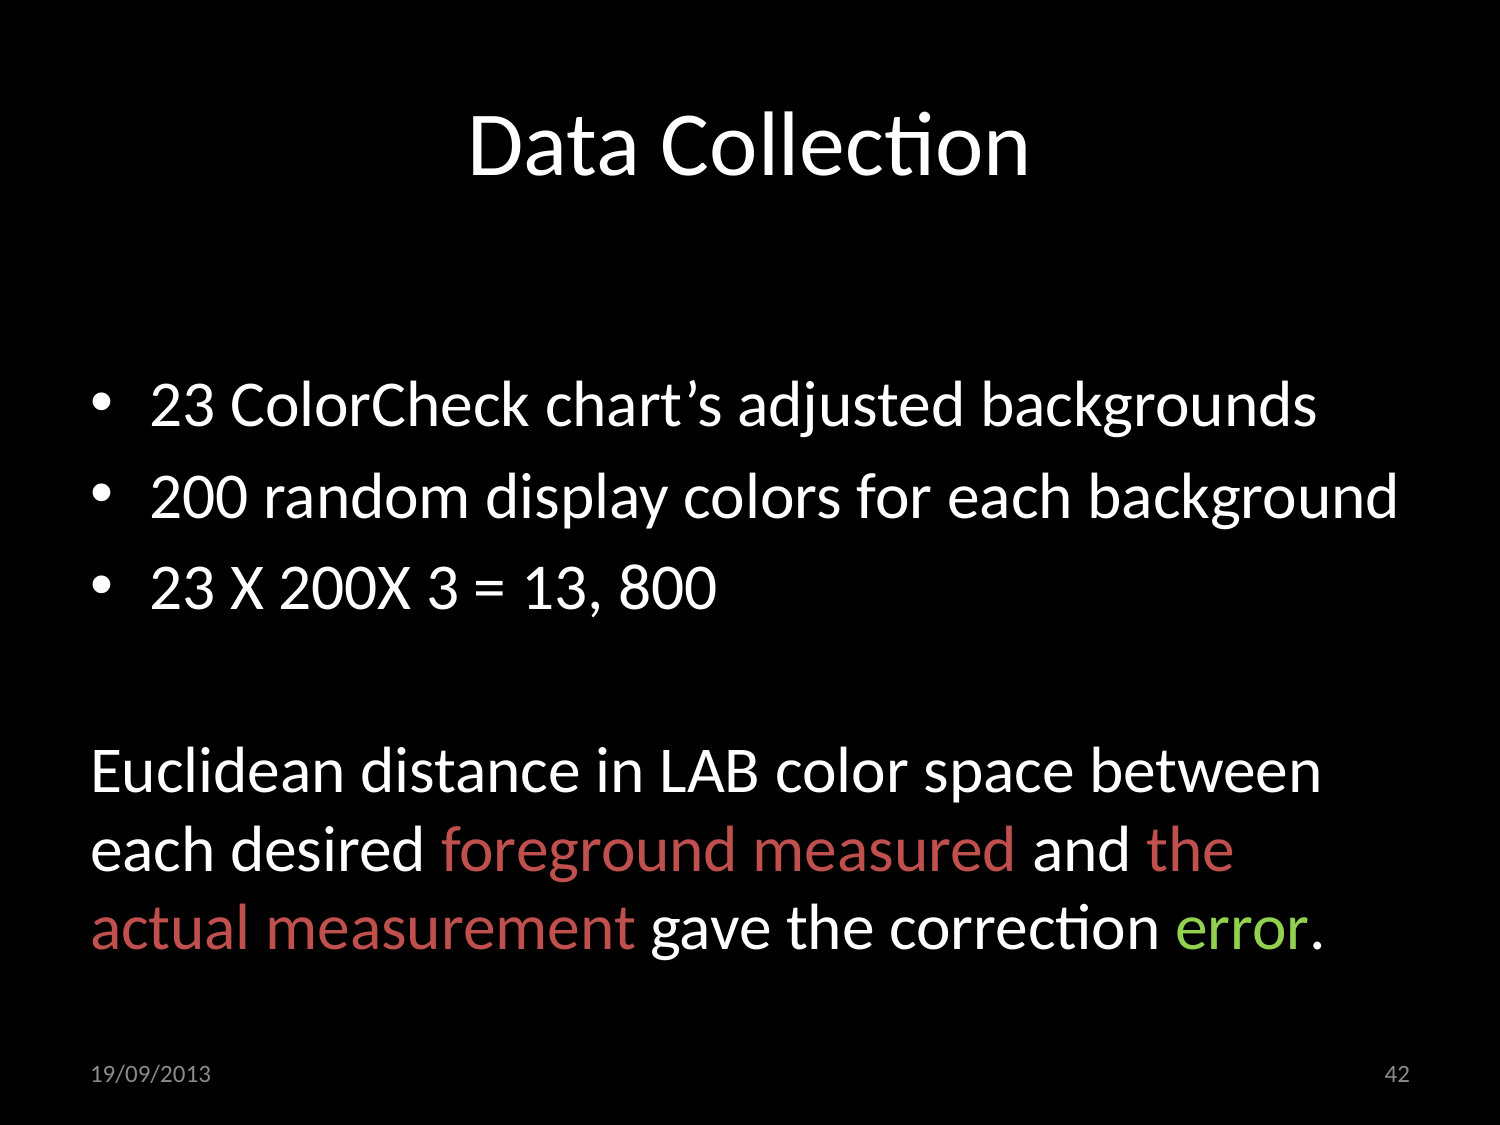

# Data Collection

23 ColorCheck chart’s adjusted backgrounds
200 random display colors for each background
23 X 200X 3 = 13, 800

Euclidean distance in LAB color space between each desired foreground measured and the actual measurement gave the correction error.

19/09/2013
42